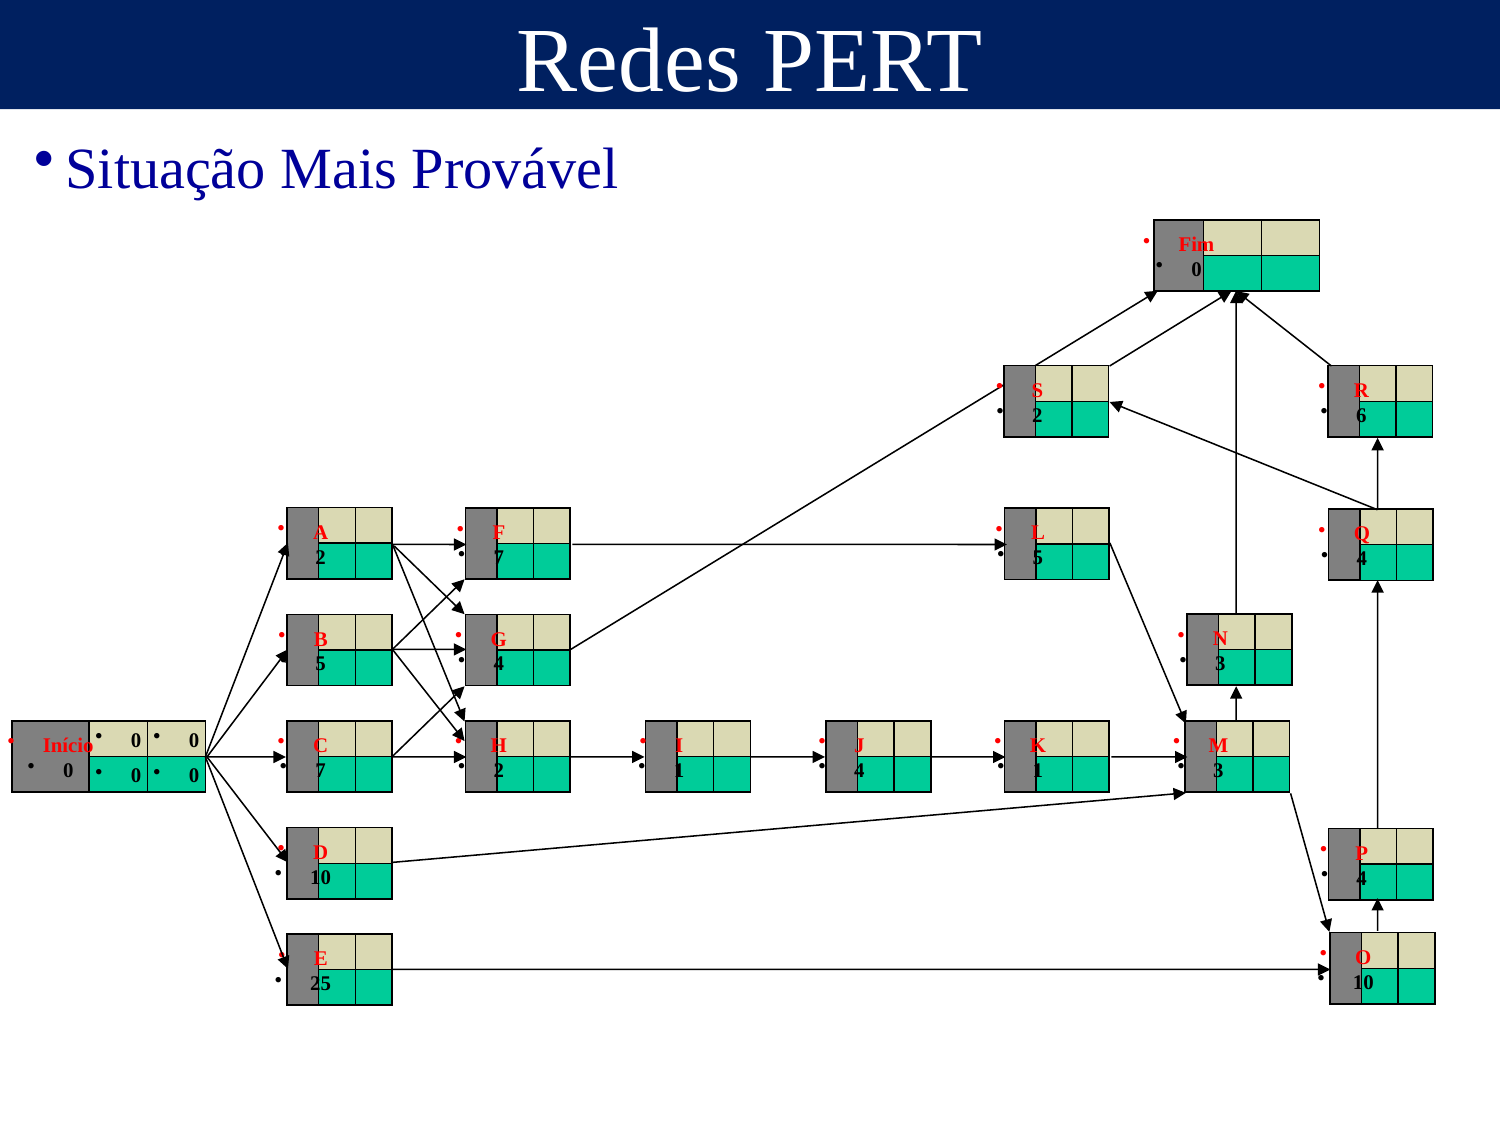

# Redes PERT
Situação Mais Provável
Fim
0

S
2

R
6

A
2

F
7

L
5

Q
4

N
3

B
5

G
4

Início
0
0
0
0
0
C
7

H
2

I
1

J
4

K
1

M
3

D
10

P
4

O
10

E
25